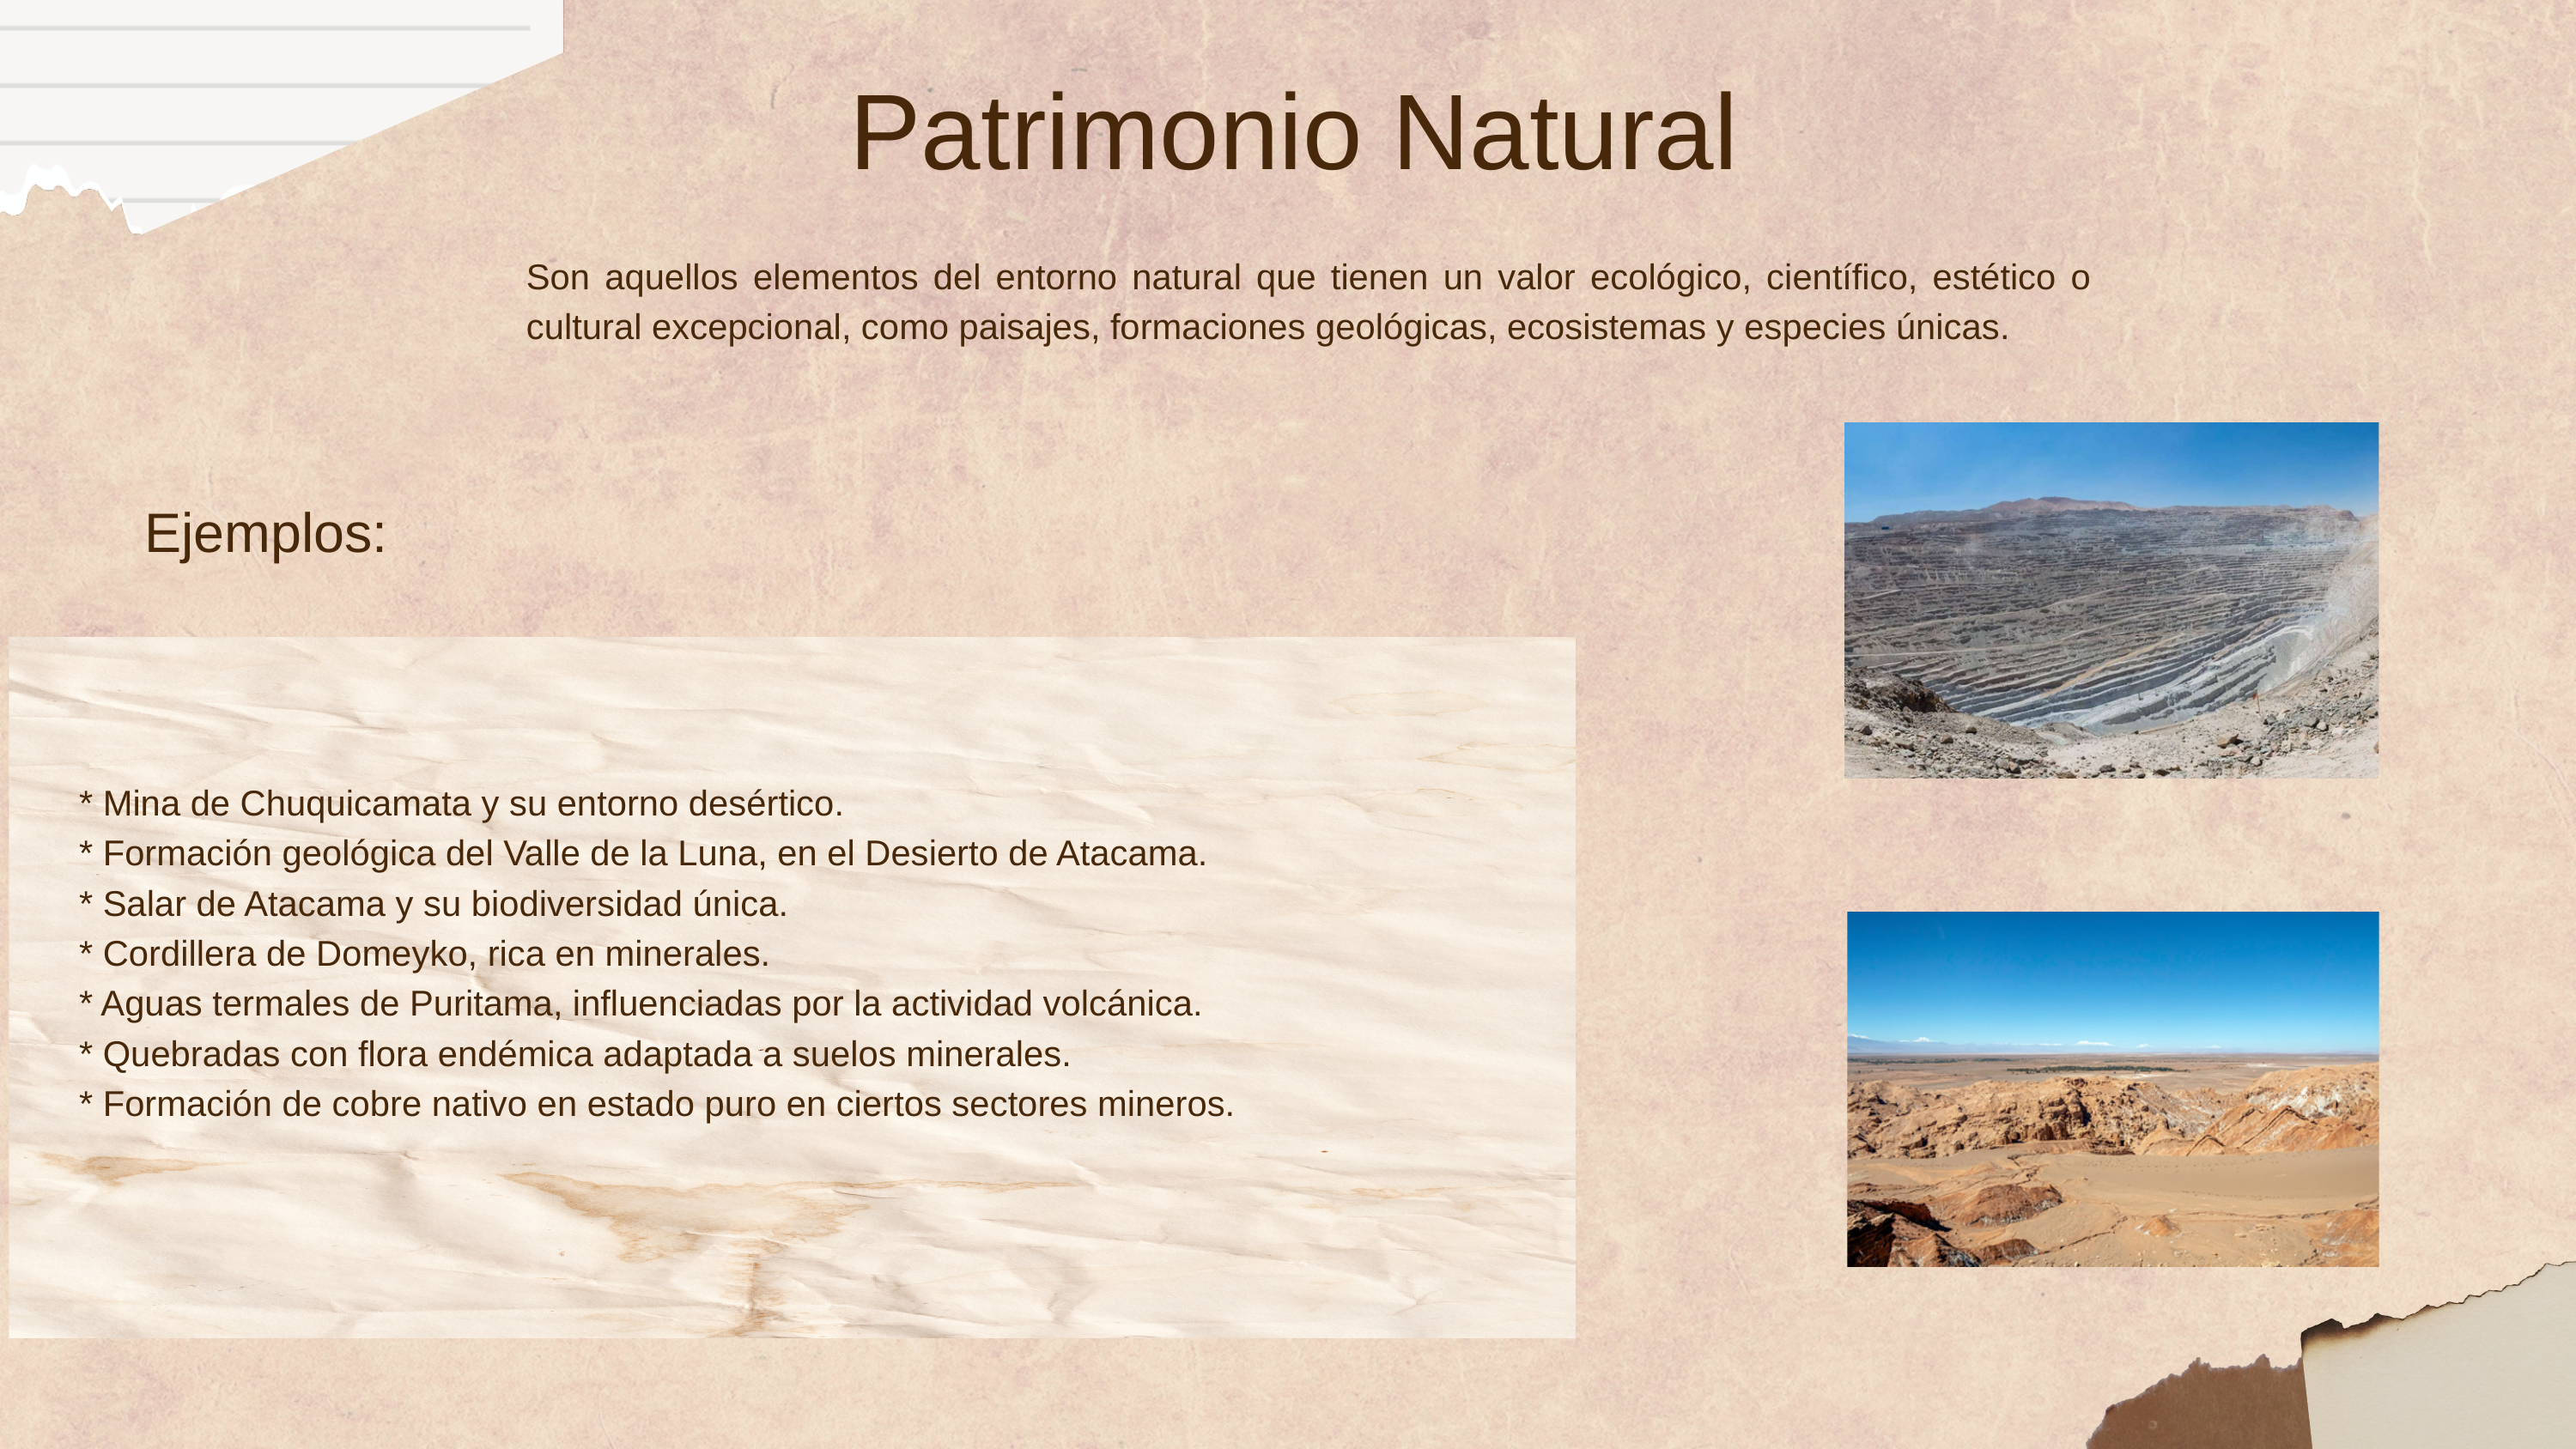

Patrimonio Natural
Son aquellos elementos del entorno natural que tienen un valor ecológico, científico, estético o cultural excepcional, como paisajes, formaciones geológicas, ecosistemas y especies únicas.

Ejemplos:

* Mina de Chuquicamata y su entorno desértico.
* Formación geológica del Valle de la Luna, en el Desierto de Atacama.
* Salar de Atacama y su biodiversidad única.
* Cordillera de Domeyko, rica en minerales.
* Aguas termales de Puritama, influenciadas por la actividad volcánica.
* Quebradas con flora endémica adaptada a suelos minerales.
* Formación de cobre nativo en estado puro en ciertos sectores mineros.